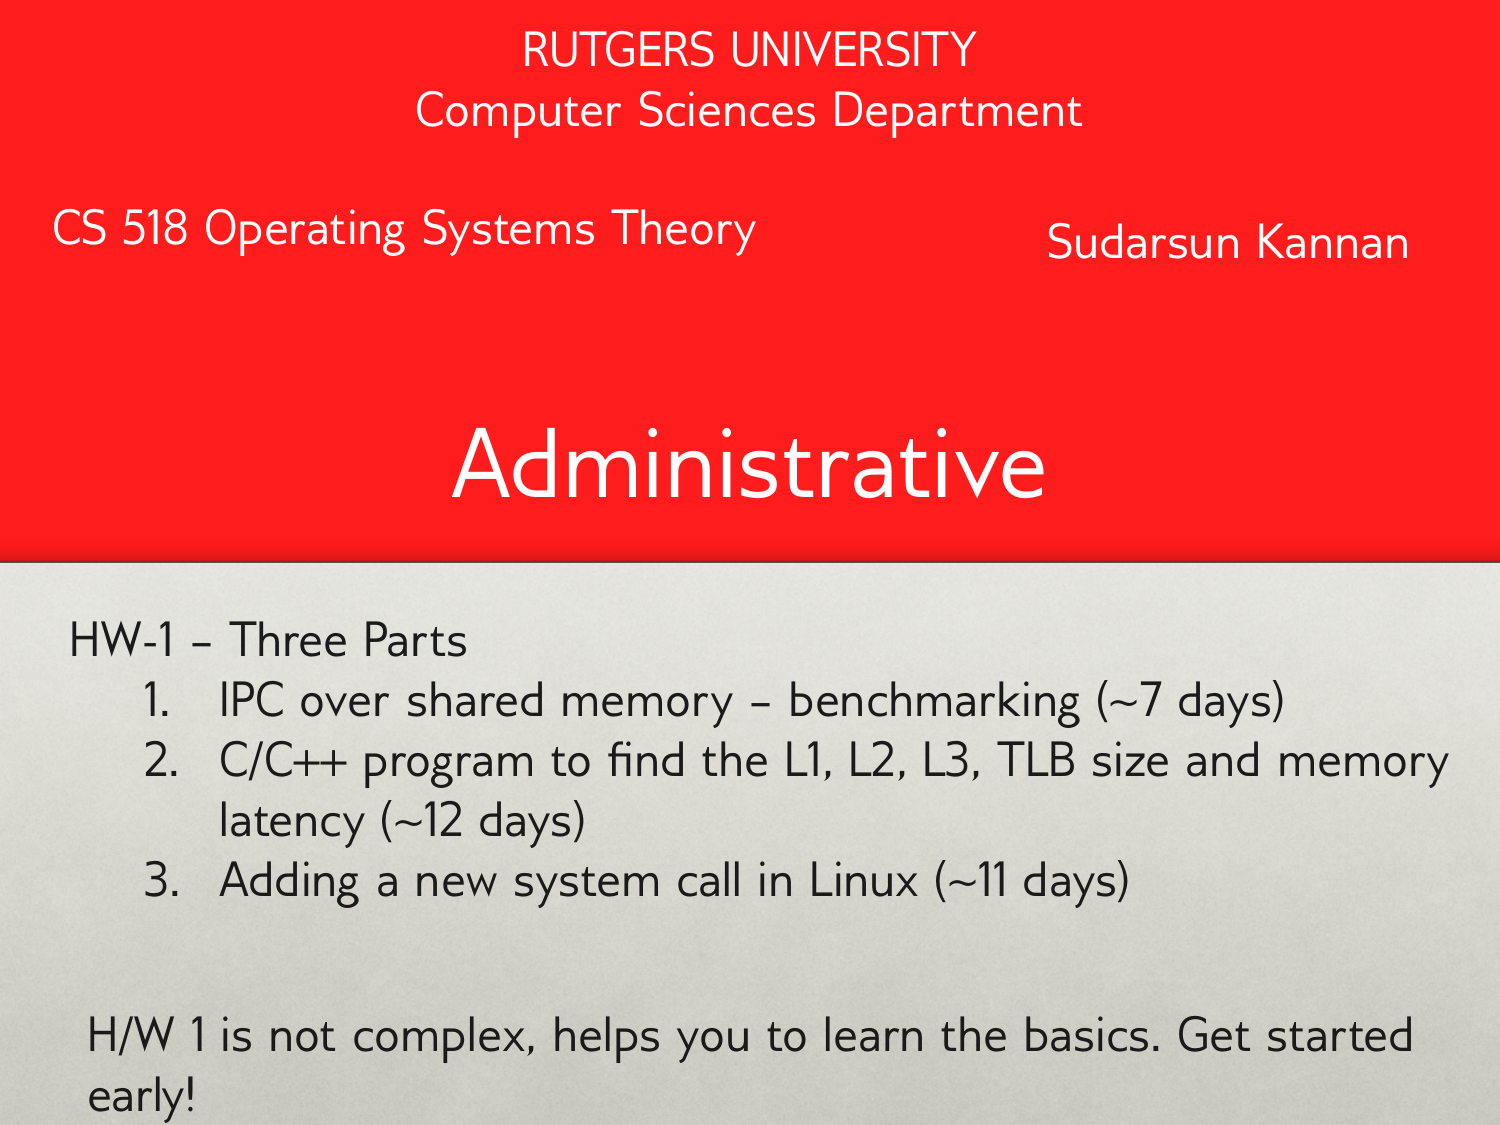

RUTGERS UNIVERSITY
Computer Sciences Department
CS 518 Operating Systems Theory
Sudarsun Kannan
# Administrative
HW-1 – Three Parts
IPC over shared memory – benchmarking (~7 days)
C/C++ program to find the L1, L2, L3, TLB size and memory latency (~12 days)
Adding a new system call in Linux (~11 days)

H/W 1 is not complex, helps you to learn the basics. Get started early!